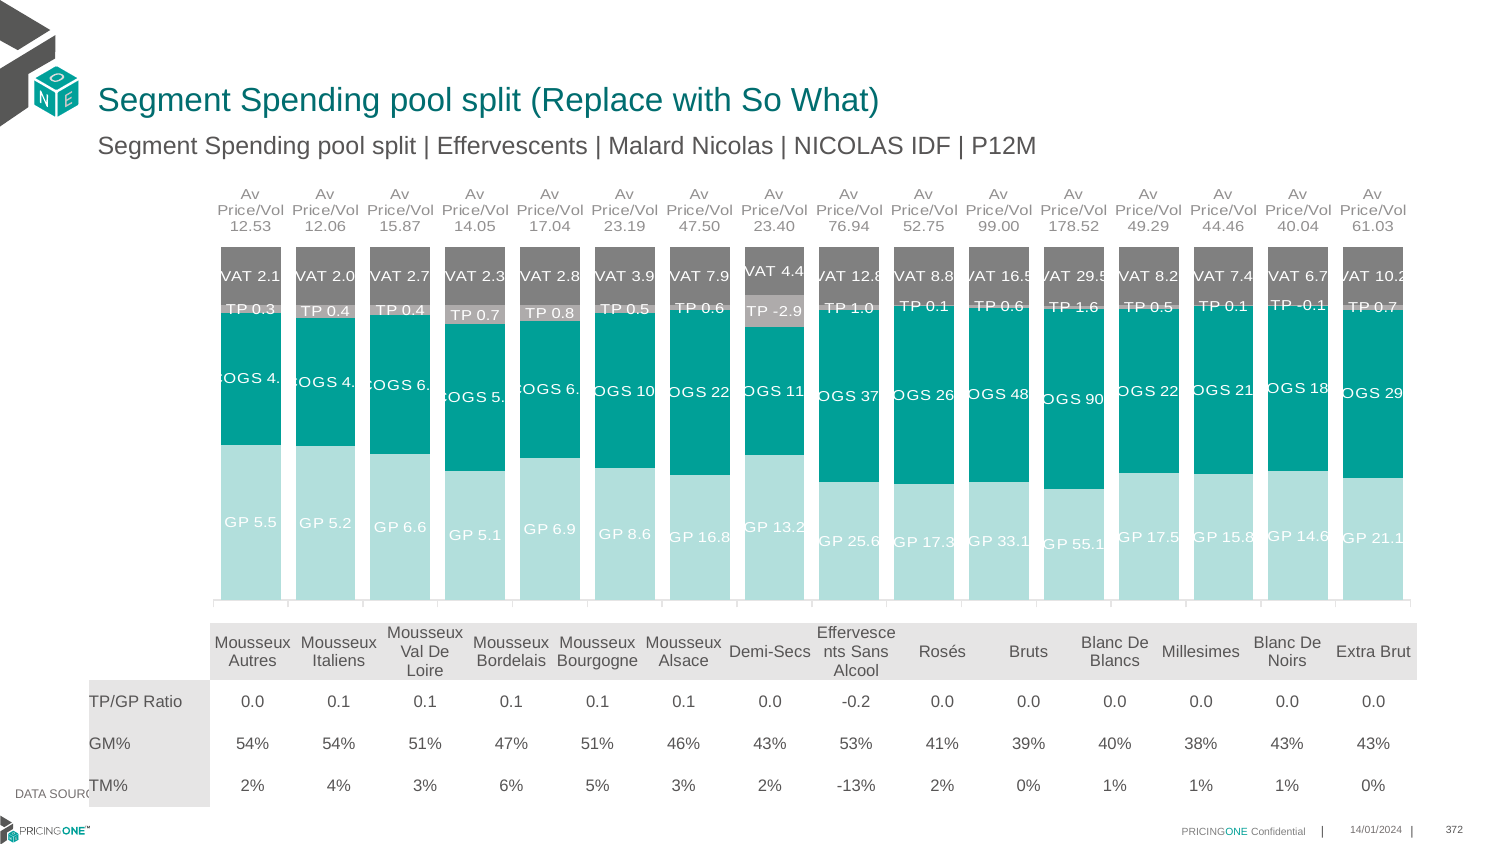

# Segment Spending pool split (Replace with So What)
Segment Spending pool split | Effervescents | Malard Nicolas | NICOLAS IDF | P12M

### Chart

| Category | GP | COGS | TP | VAT |
|---|---|---|---|---|
| Av Price/Vol 12.53 | 5.5054 | 4.686 | 0.2561 | 2.0895320847766135 |
| Av Price/Vol 12.06 | 5.2396 | 4.3895 | 0.4179 | 2.009411901656068 |
| Av Price/Vol 15.87 | 6.5652 | 6.2823 | 0.4277 | 2.6550664790335374 |
| Av Price/Vol 14.05 | 5.1164 | 5.8665 | 0.7244 | 2.341466936182501 |
| Av Price/Vol 17.04 | 6.8613 | 6.5812 | 0.7579 | 2.840092811910862 |
| Av Price/Vol 23.19 | 8.6361 | 10.192 | 0.499 | 3.8654221095730135 |
| Av Price/Vol 47.50 | 16.7908 | 22.1688 | 0.6197 | 7.915858528237307 |
| Av Price/Vol 23.40 | 13.1689 | 11.6016 | -2.8961 | 4.375208627551675 |
| Av Price/Vol 76.94 | 25.5823 | 37.4432 | 1.0313 | 12.824500868055583 |
| Av Price/Vol 52.75 | 17.2763 | 26.5207 | 0.133 | 8.787258129918472 |
| Av Price/Vol 99.00 | 33.0753 | 48.7275 | 0.6229 | 16.49110454440426 |
| Av Price/Vol 178.52 | 55.1093 | 90.2202 | 1.6318 | 29.457661361160806 |
| Av Price/Vol 49.29 | 17.5154 | 22.8212 | 0.4644 | 8.164025310577031 |
| Av Price/Vol 44.46 | 15.8157 | 21.1062 | 0.097 | 7.403780421988641 |
| Av Price/Vol 40.04 | 14.6101 | 18.8278 | -0.0751 | 6.672562907970659 |
| Av Price/Vol 61.03 | 21.125 | 29.0051 | 0.7263 | 10.17225085910653 |
|  | Mousseux Autres | Mousseux Italiens | Mousseux Val De Loire | Mousseux Bordelais | Mousseux Bourgogne | Mousseux Alsace | Demi-Secs | Effervescents Sans Alcool | Rosés | Bruts | Blanc De Blancs | Millesimes | Blanc De Noirs | Extra Brut |
| --- | --- | --- | --- | --- | --- | --- | --- | --- | --- | --- | --- | --- | --- | --- |
| TP/GP Ratio | 0.0 | 0.1 | 0.1 | 0.1 | 0.1 | 0.1 | 0.0 | -0.2 | 0.0 | 0.0 | 0.0 | 0.0 | 0.0 | 0.0 |
| GM% | 54% | 54% | 51% | 47% | 51% | 46% | 43% | 53% | 41% | 39% | 40% | 38% | 43% | 43% |
| TM% | 2% | 4% | 3% | 6% | 5% | 3% | 2% | -13% | 2% | 0% | 1% | 1% | 1% | 0% |
DATA SOURCE: Client P&L

14/01/2024
372